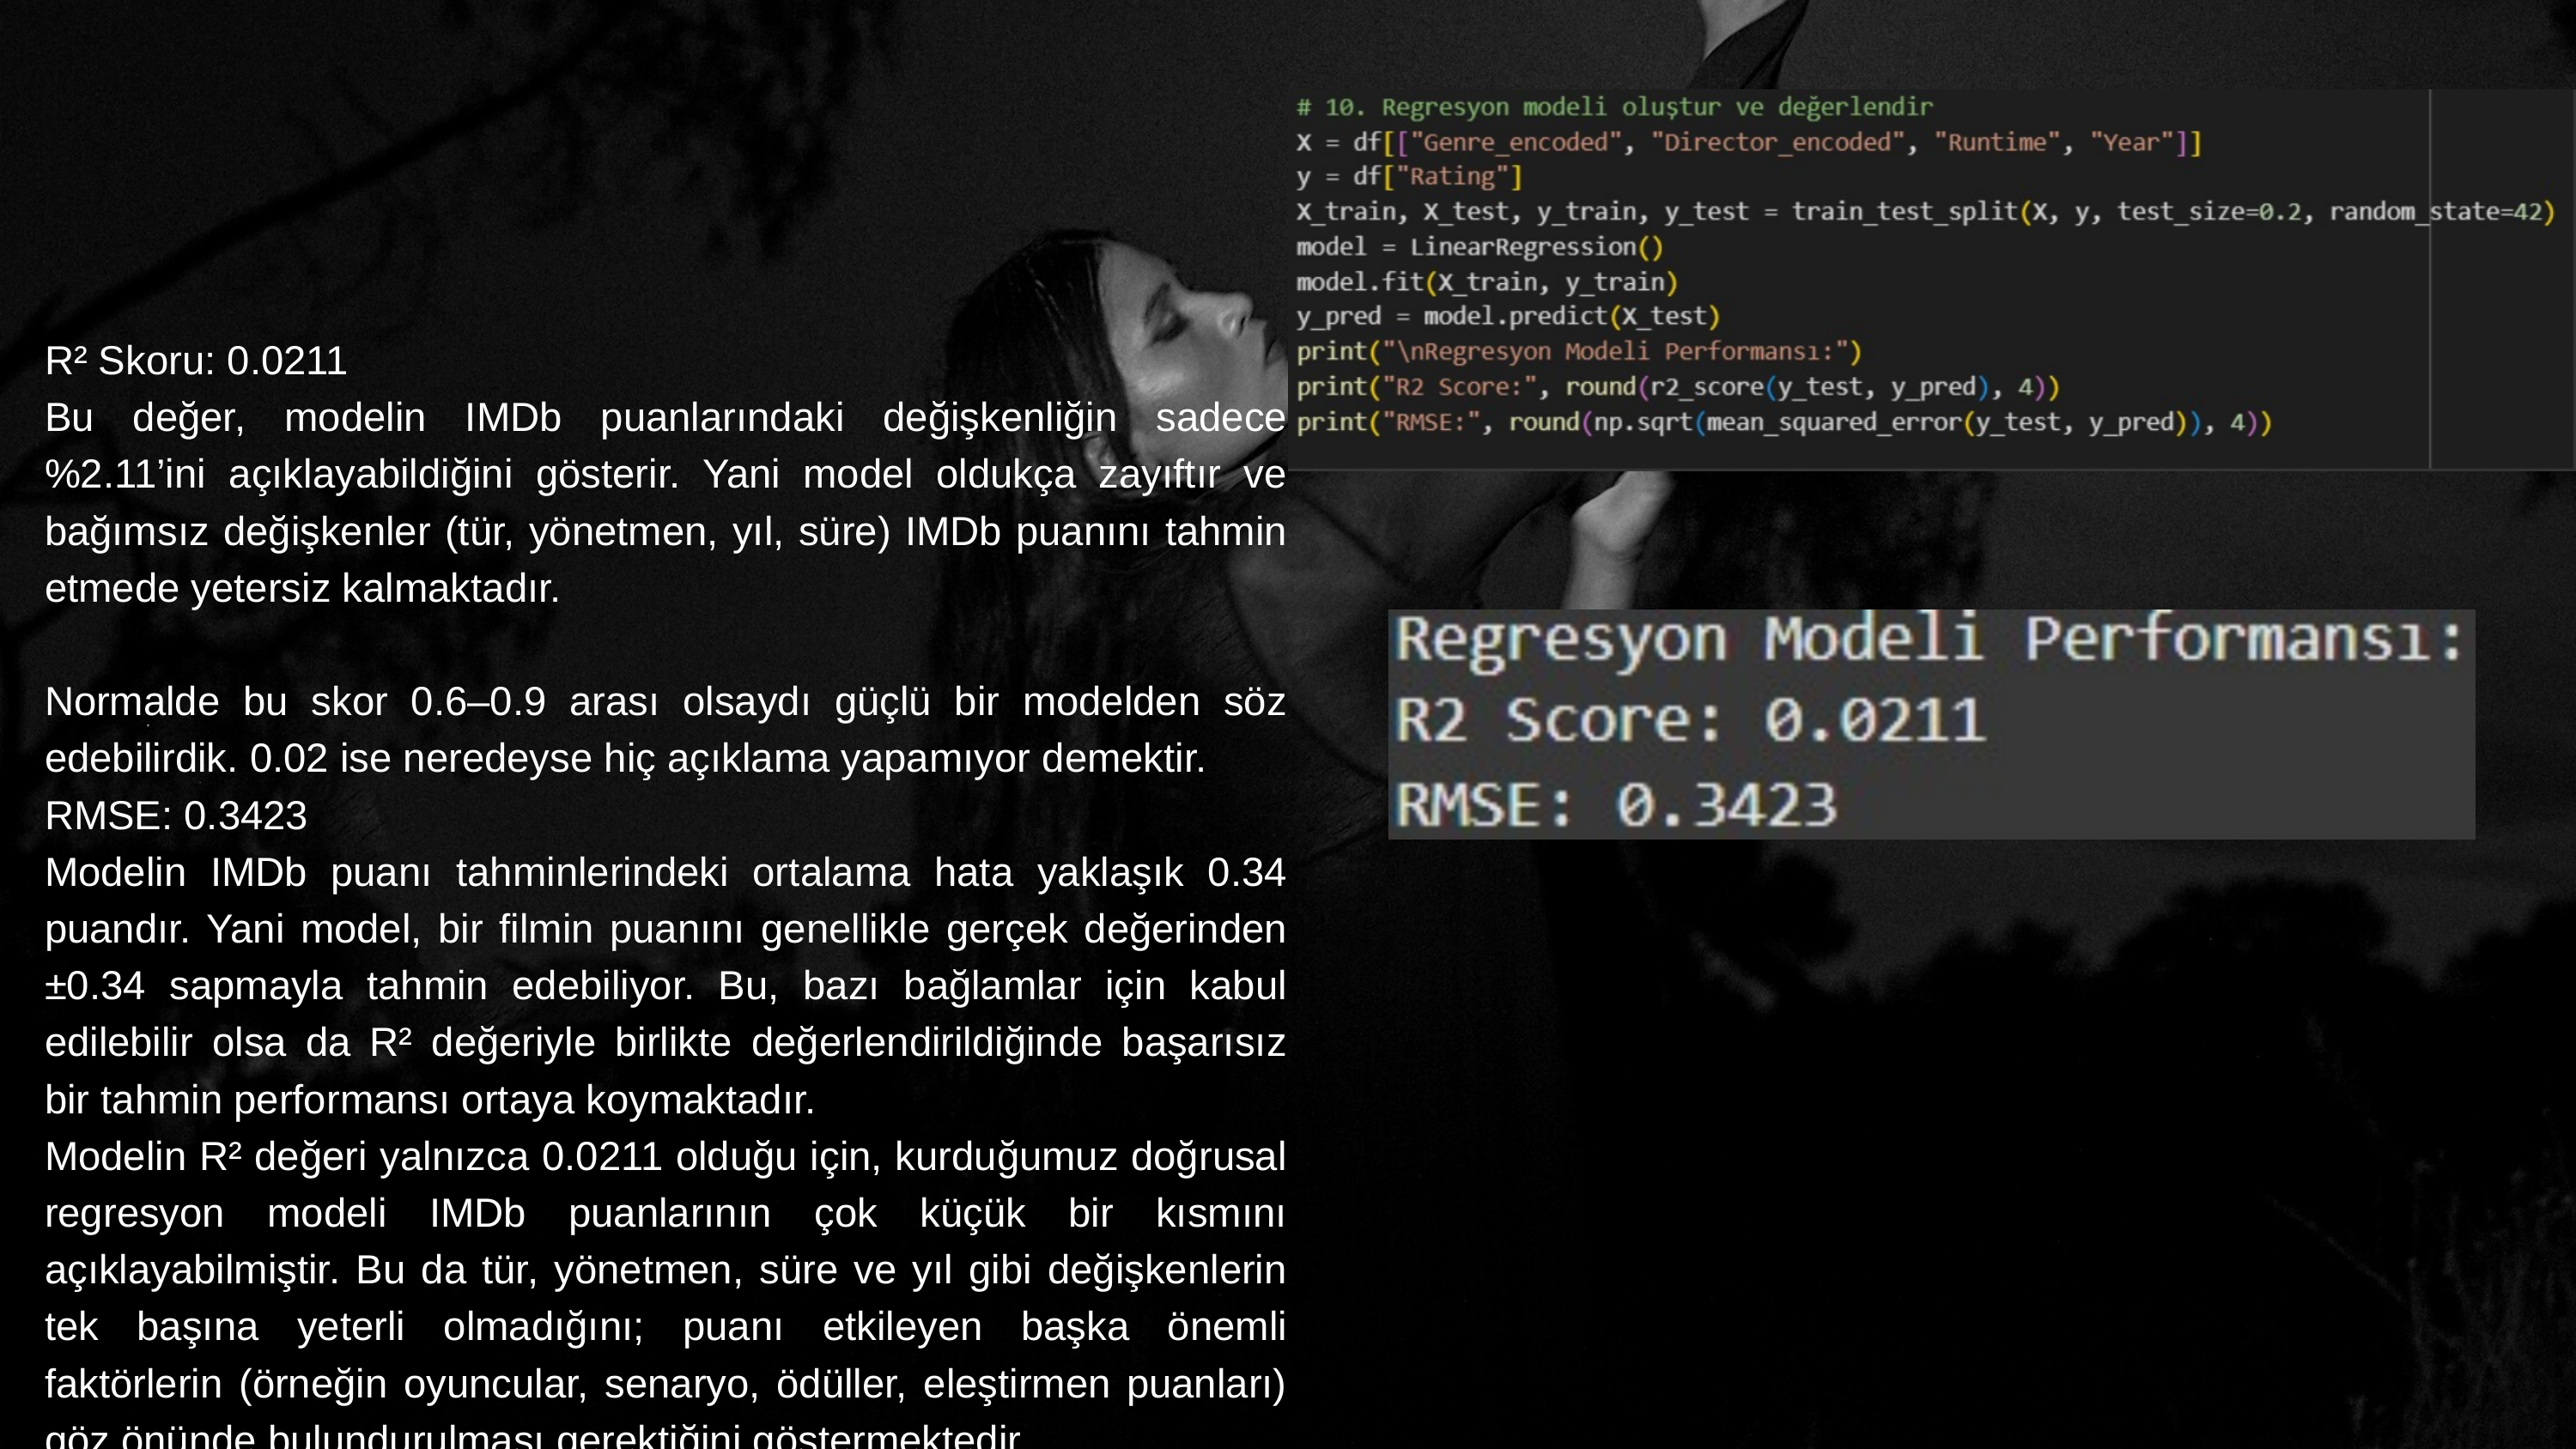

R² Skoru: 0.0211
Bu değer, modelin IMDb puanlarındaki değişkenliğin sadece %2.11’ini açıklayabildiğini gösterir. Yani model oldukça zayıftır ve bağımsız değişkenler (tür, yönetmen, yıl, süre) IMDb puanını tahmin etmede yetersiz kalmaktadır.

Normalde bu skor 0.6–0.9 arası olsaydı güçlü bir modelden söz edebilirdik. 0.02 ise neredeyse hiç açıklama yapamıyor demektir.
RMSE: 0.3423
Modelin IMDb puanı tahminlerindeki ortalama hata yaklaşık 0.34 puandır. Yani model, bir filmin puanını genellikle gerçek değerinden ±0.34 sapmayla tahmin edebiliyor. Bu, bazı bağlamlar için kabul edilebilir olsa da R² değeriyle birlikte değerlendirildiğinde başarısız bir tahmin performansı ortaya koymaktadır.
Modelin R² değeri yalnızca 0.0211 olduğu için, kurduğumuz doğrusal regresyon modeli IMDb puanlarının çok küçük bir kısmını açıklayabilmiştir. Bu da tür, yönetmen, süre ve yıl gibi değişkenlerin tek başına yeterli olmadığını; puanı etkileyen başka önemli faktörlerin (örneğin oyuncular, senaryo, ödüller, eleştirmen puanları) göz önünde bulundurulması gerektiğini göstermektedir.